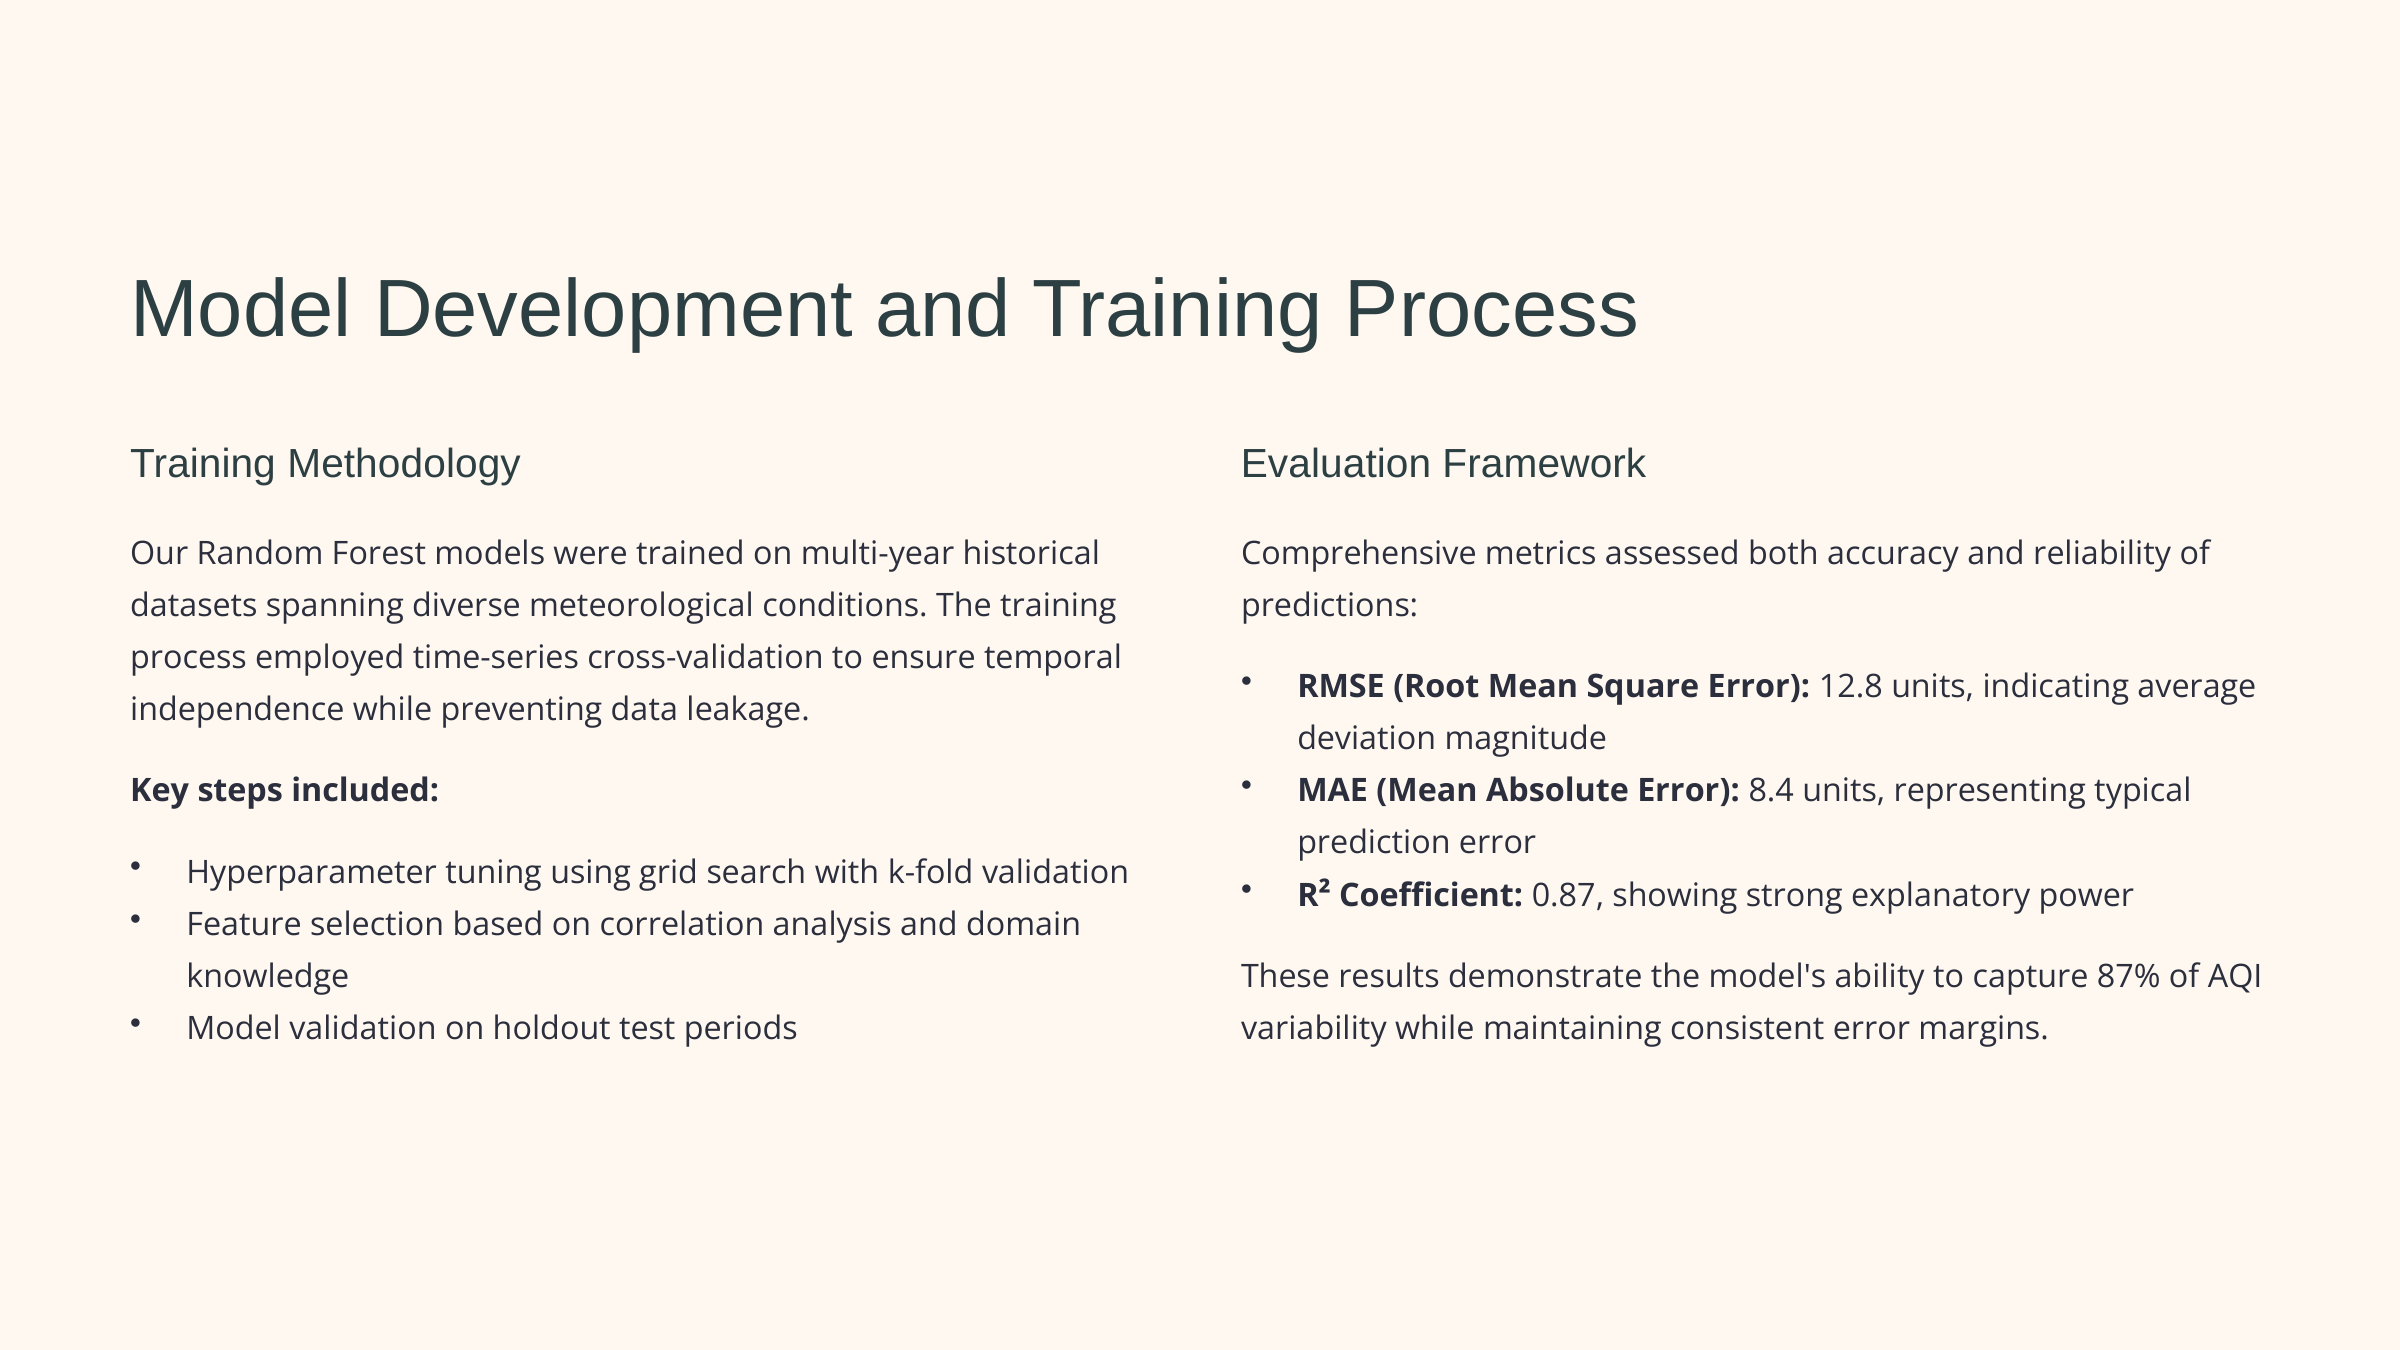

Model Development and Training Process
Training Methodology
Evaluation Framework
Our Random Forest models were trained on multi-year historical datasets spanning diverse meteorological conditions. The training process employed time-series cross-validation to ensure temporal independence while preventing data leakage.
Comprehensive metrics assessed both accuracy and reliability of predictions:
RMSE (Root Mean Square Error): 12.8 units, indicating average deviation magnitude
MAE (Mean Absolute Error): 8.4 units, representing typical prediction error
R² Coefficient: 0.87, showing strong explanatory power
Key steps included:
Hyperparameter tuning using grid search with k-fold validation
Feature selection based on correlation analysis and domain knowledge
Model validation on holdout test periods
These results demonstrate the model's ability to capture 87% of AQI variability while maintaining consistent error margins.